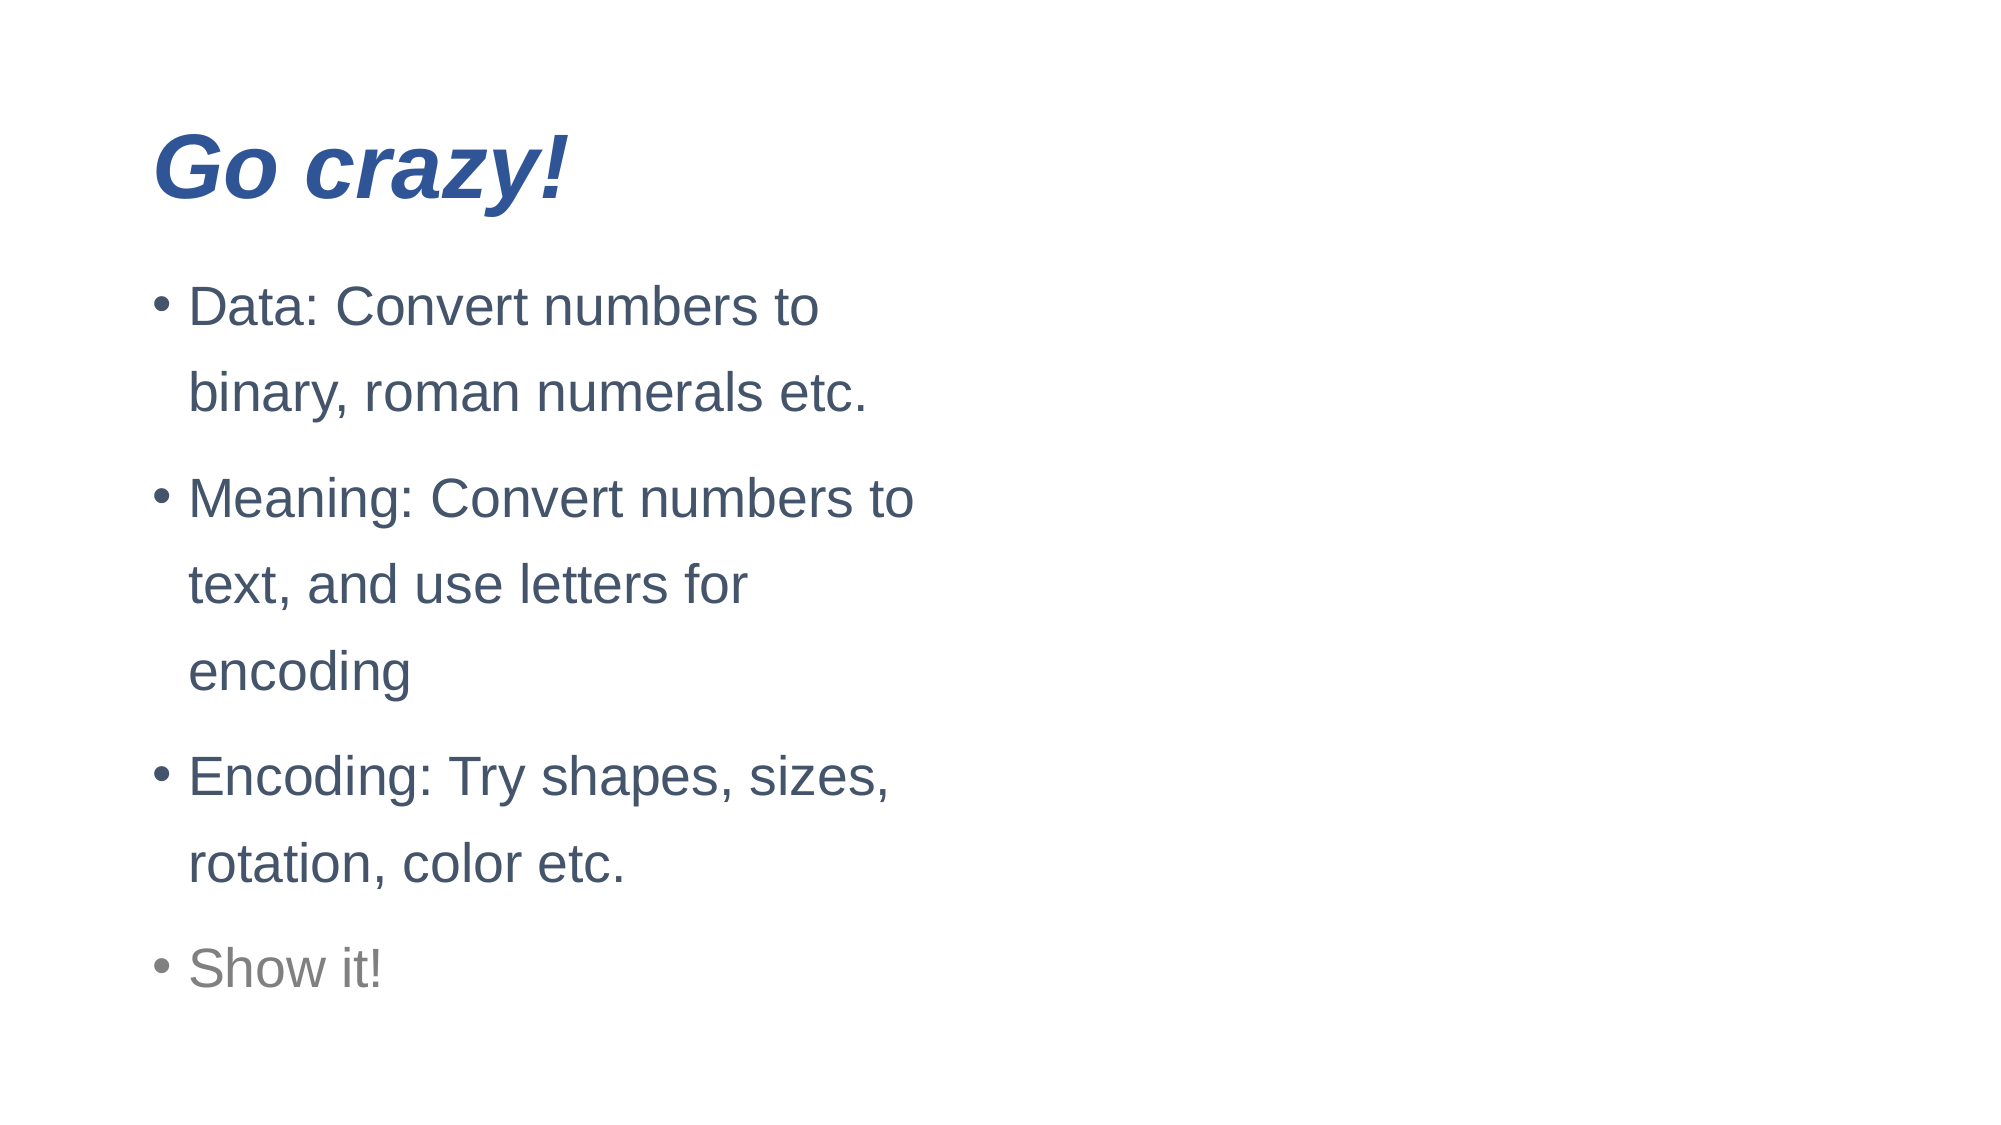

# Go crazy!
Data: Convert numbers to binary, roman numerals etc.
Meaning: Convert numbers to text, and use letters for encoding
Encoding: Try shapes, sizes, rotation, color etc.
Show it!